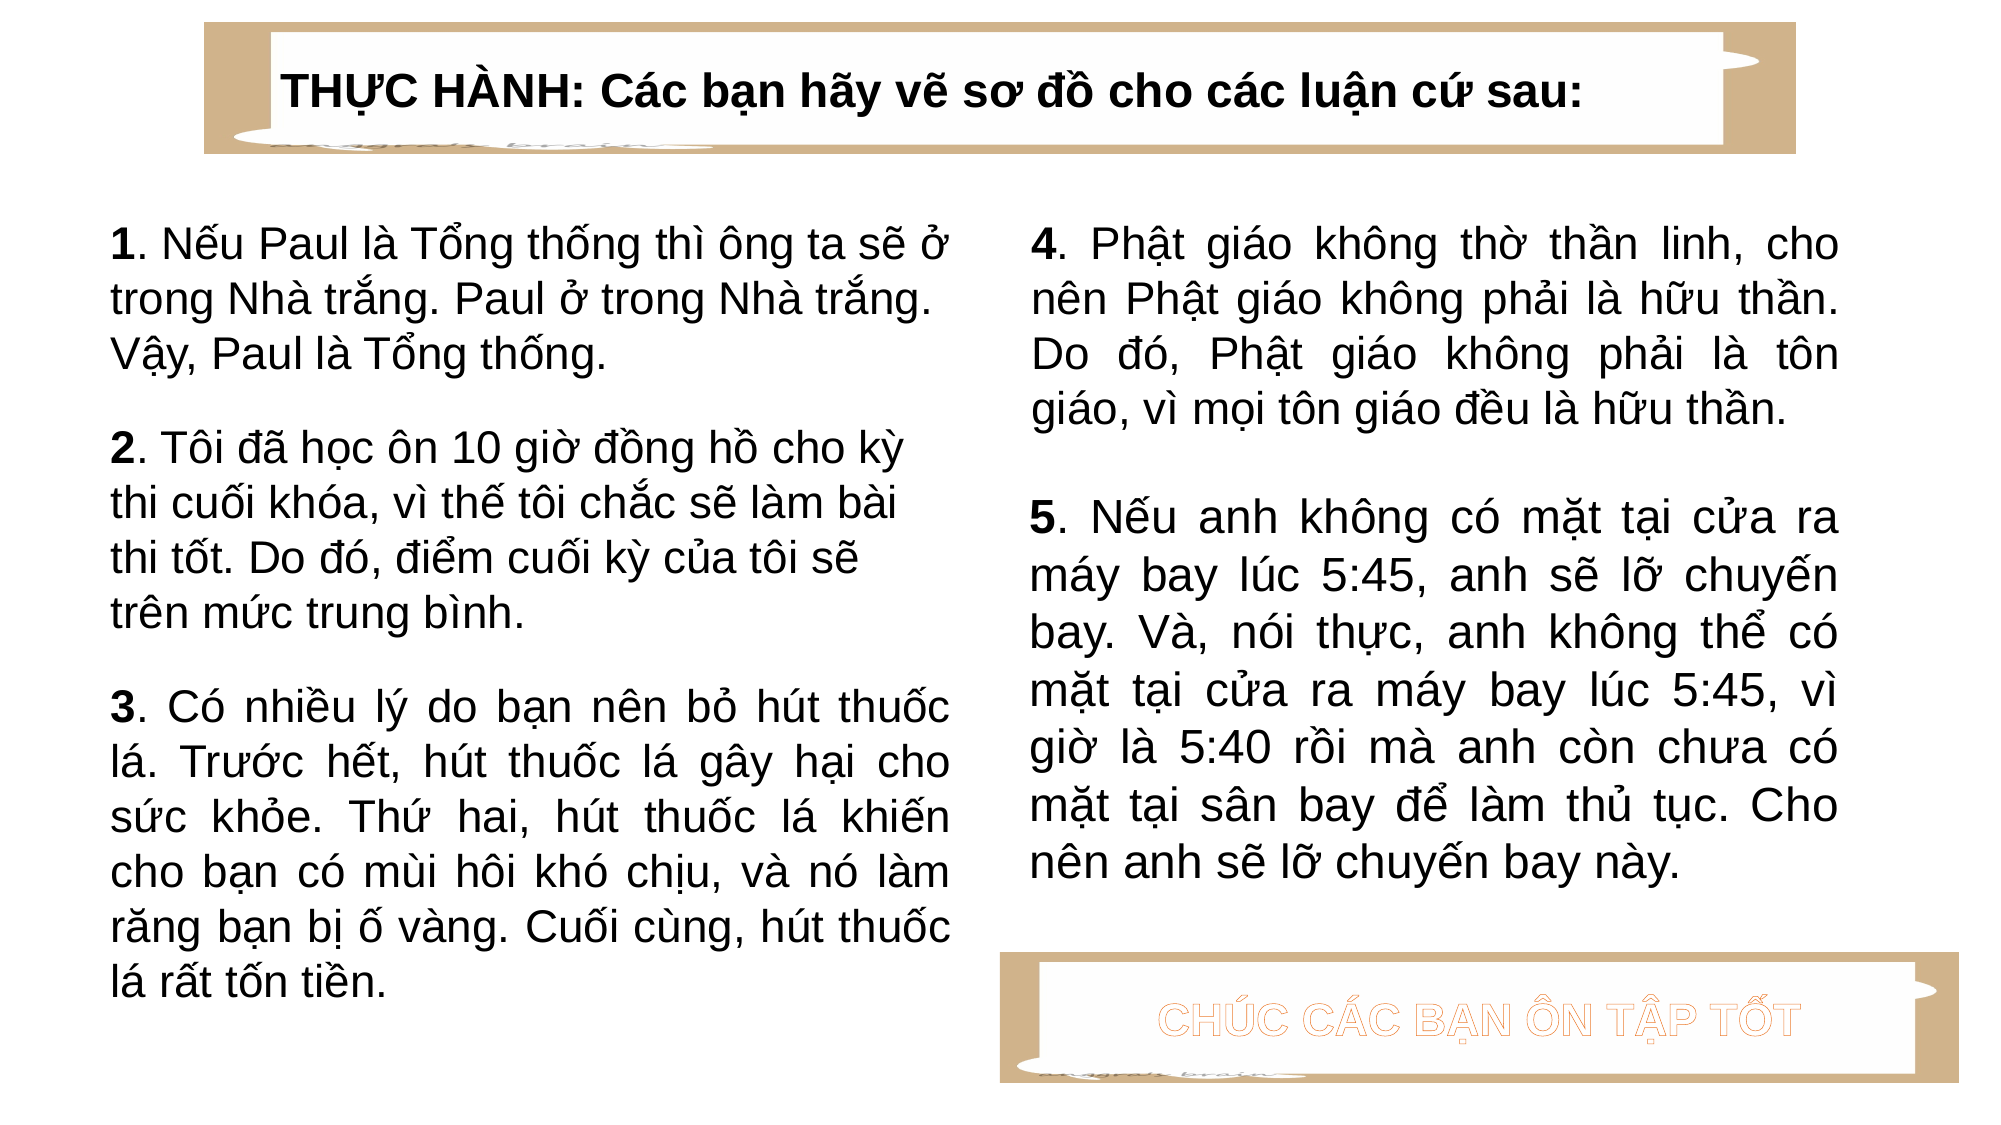

THỰC HÀNH: Các bạn hãy vẽ sơ đồ cho các luận cứ sau:
1. Nếu Paul là Tổng thống thì ông ta sẽ ở trong Nhà trắng. Paul ở trong Nhà trắng. Vậy, Paul là Tổng thống.
4. Phật giáo không thờ thần linh, cho nên Phật giáo không phải là hữu thần. Do đó, Phật giáo không phải là tôn giáo, vì mọi tôn giáo đều là hữu thần.
2. Tôi đã học ôn 10 giờ đồng hồ cho kỳ thi cuối khóa, vì thế tôi chắc sẽ làm bài thi tốt. Do đó, điểm cuối kỳ của tôi sẽ trên mức trung bình.
5. Nếu anh không có mặt tại cửa ra máy bay lúc 5:45, anh sẽ lỡ chuyến bay. Và, nói thực, anh không thể có mặt tại cửa ra máy bay lúc 5:45, vì giờ là 5:40 rồi mà anh còn chưa có mặt tại sân bay để làm thủ tục. Cho nên anh sẽ lỡ chuyến bay này.
3. Có nhiều lý do bạn nên bỏ hút thuốc lá. Trước hết, hút thuốc lá gây hại cho sức khỏe. Thứ hai, hút thuốc lá khiến cho bạn có mùi hôi khó chịu, và nó làm răng bạn bị ố vàng. Cuối cùng, hút thuốc lá rất tốn tiền.

CHÚC CÁC BẠN ÔN TẬP TỐT